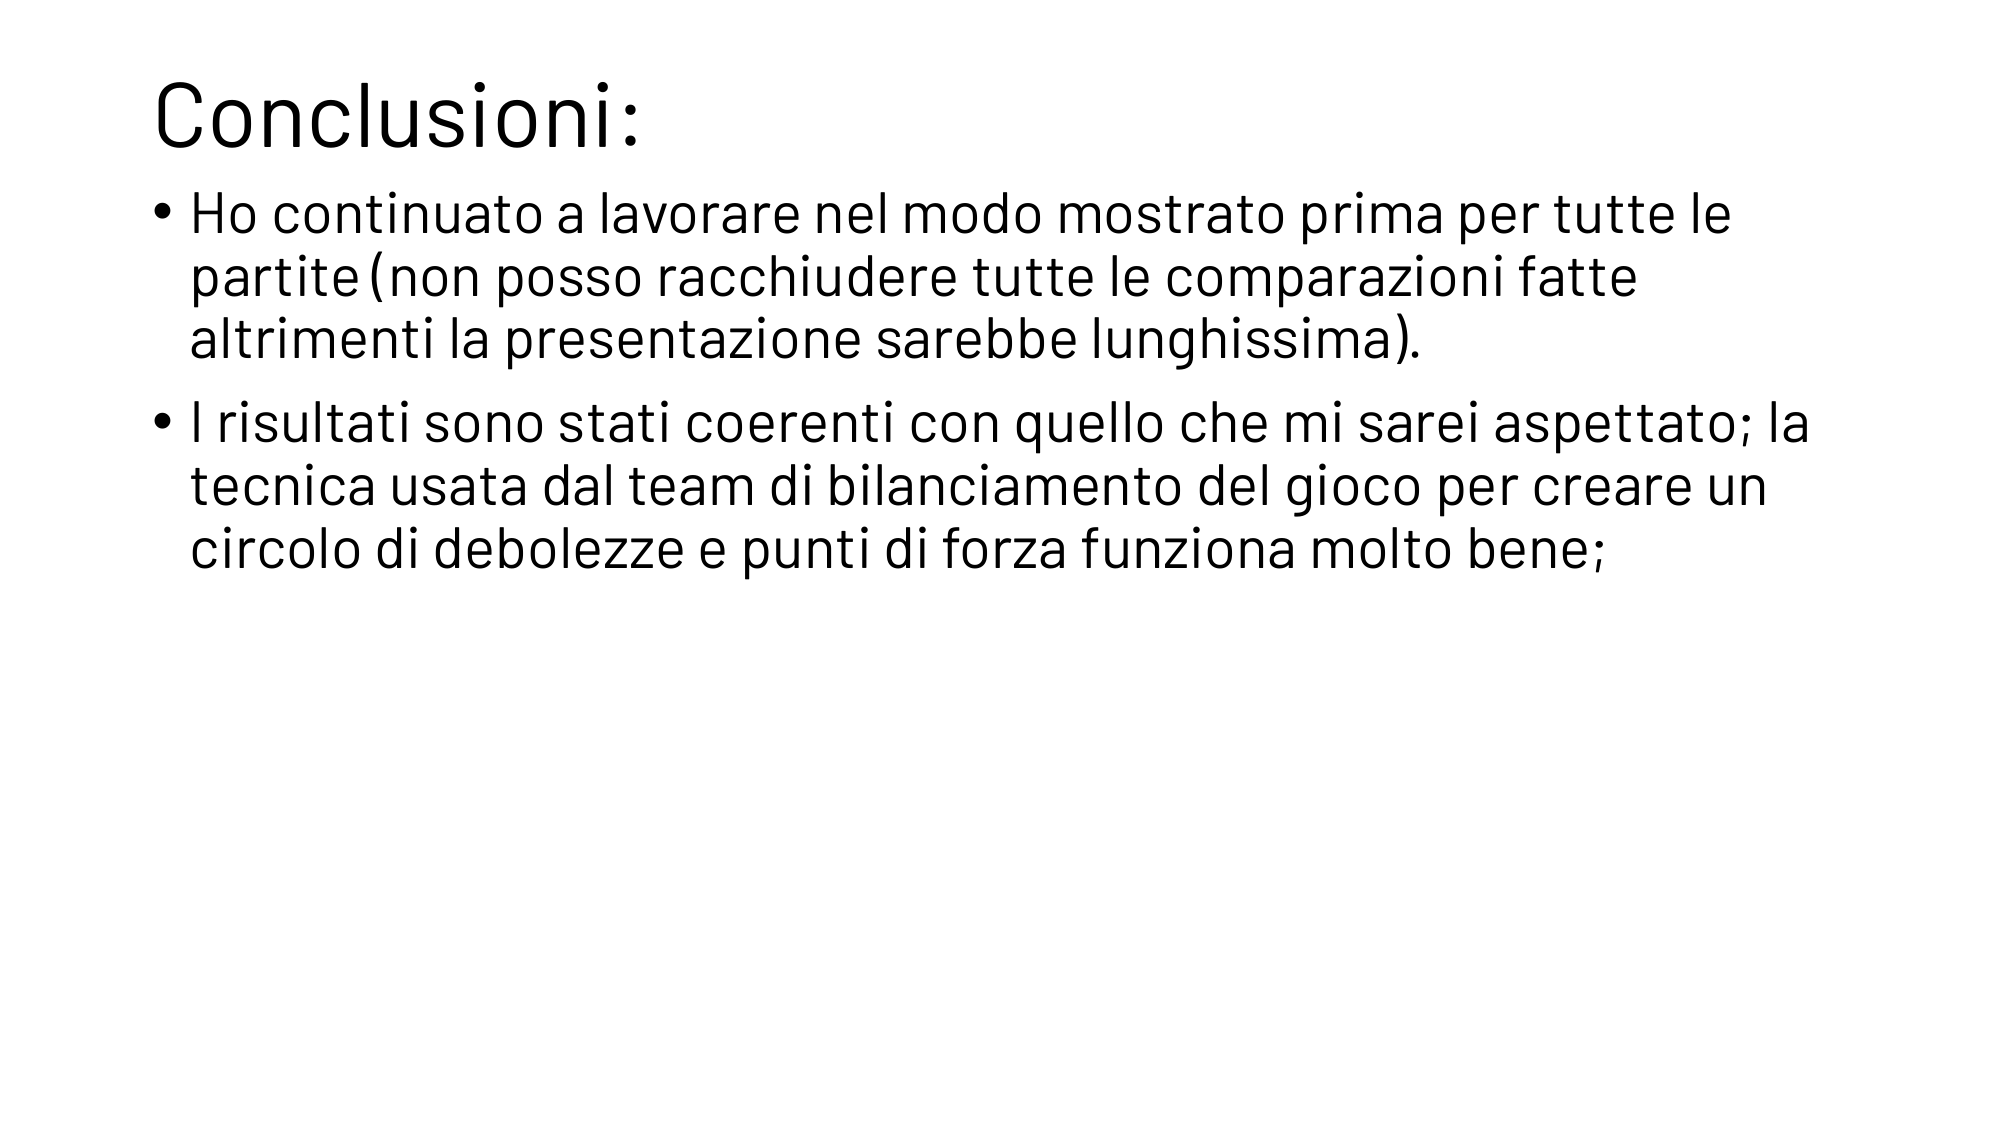

# Conclusioni:
Ho continuato a lavorare nel modo mostrato prima per tutte le partite (non posso racchiudere tutte le comparazioni fatte altrimenti la presentazione sarebbe lunghissima).
I risultati sono stati coerenti con quello che mi sarei aspettato; la tecnica usata dal team di bilanciamento del gioco per creare un circolo di debolezze e punti di forza funziona molto bene;